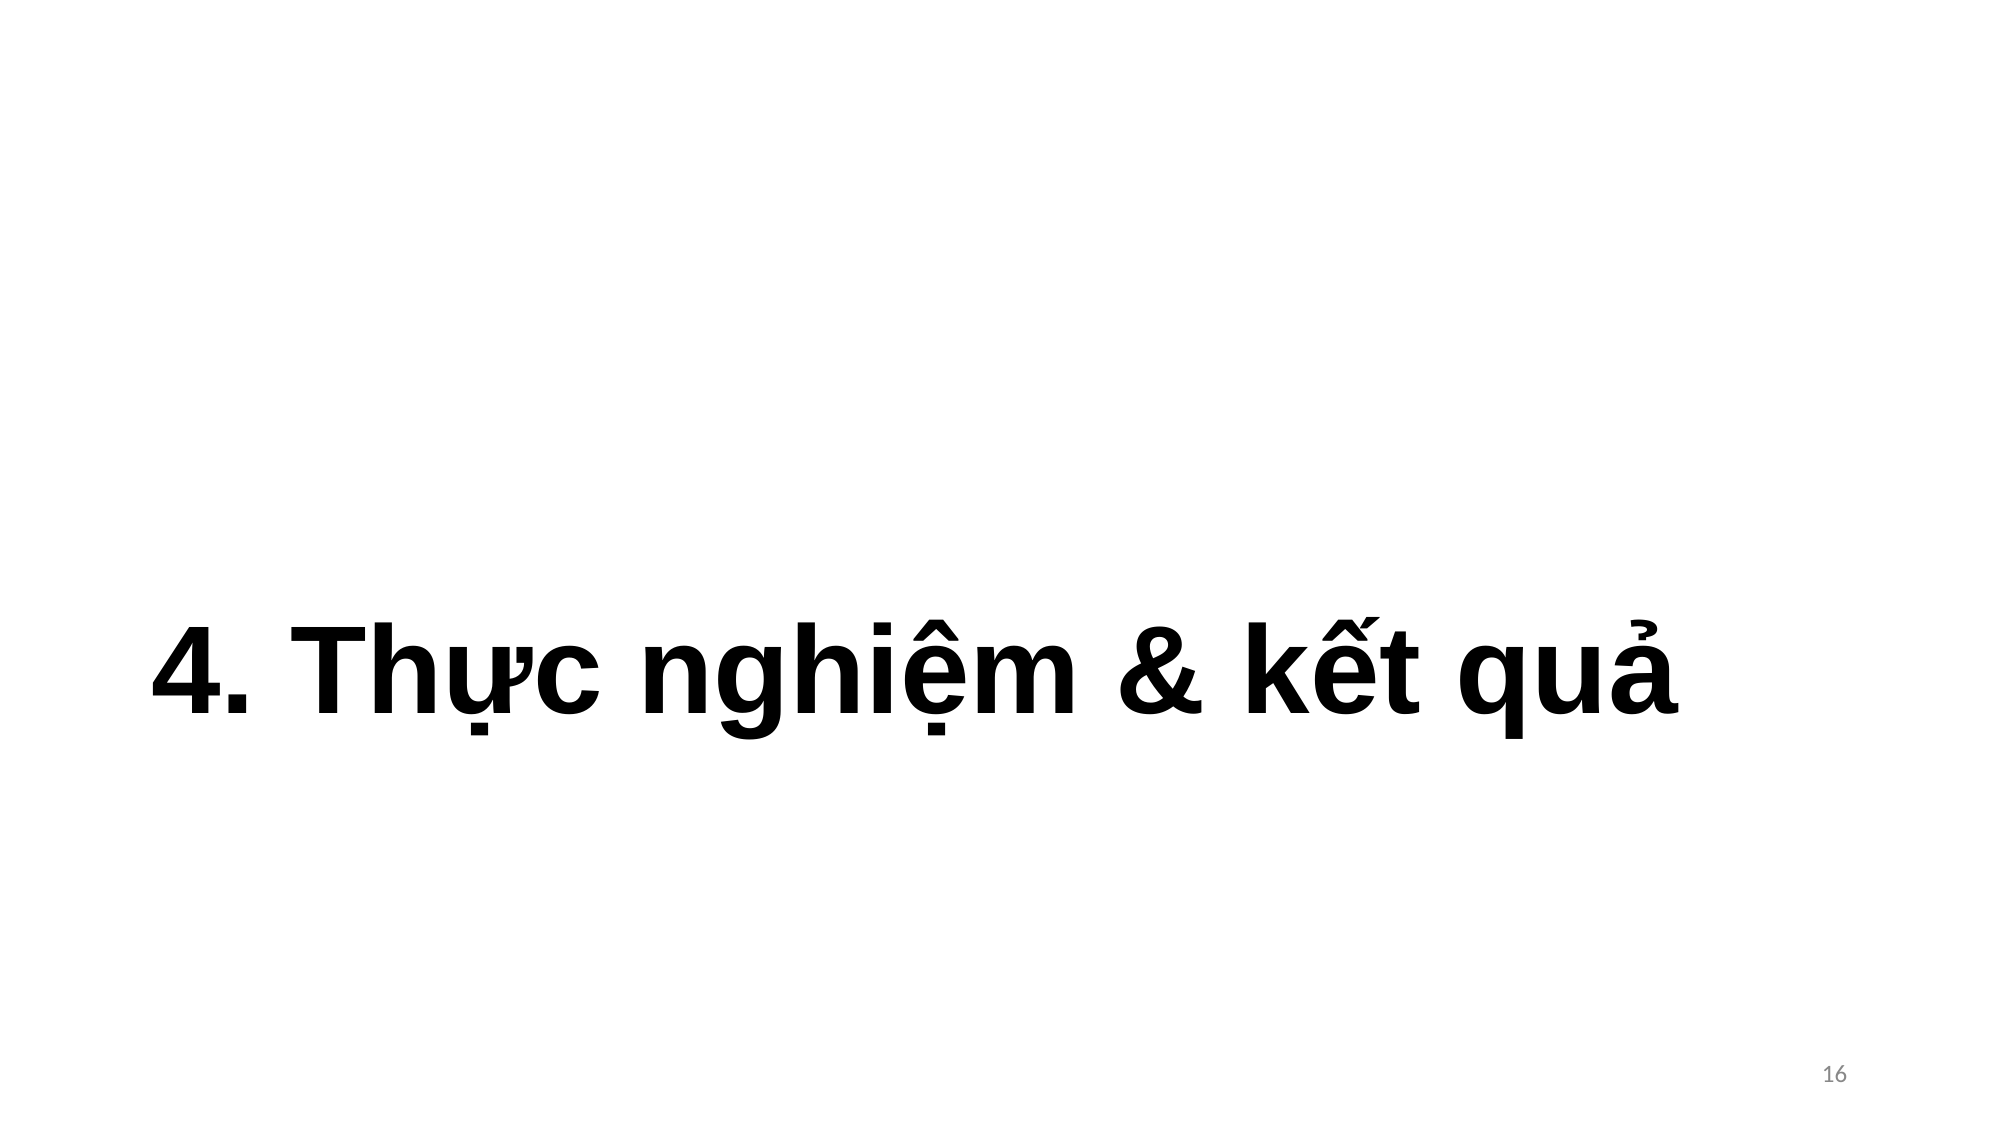

# 4. Thực nghiệm & kết quả

16